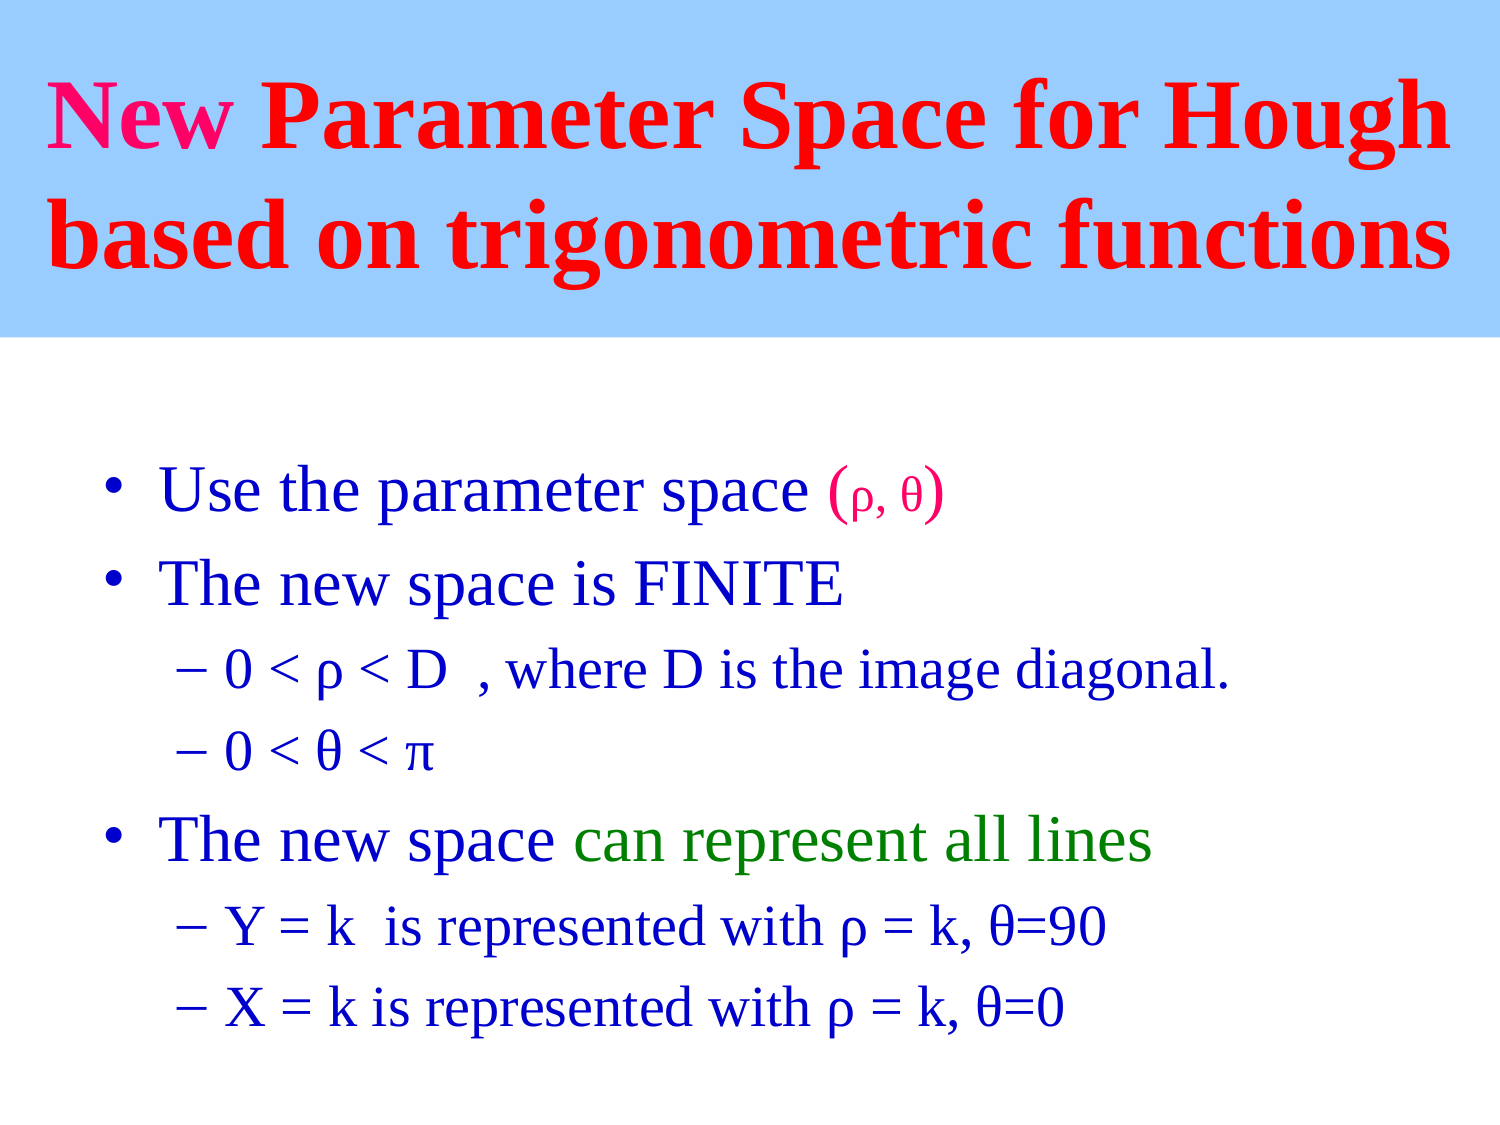

# New Parameter Space for Hough based on trigonometric functions
Use the parameter space (ρ, θ)
The new space is FINITE
0 < ρ < D  , where D is the image diagonal.
0 < θ < π
The new space can represent all lines
Y = k  is represented with ρ = k, θ=90
X = k is represented with ρ = k, θ=0